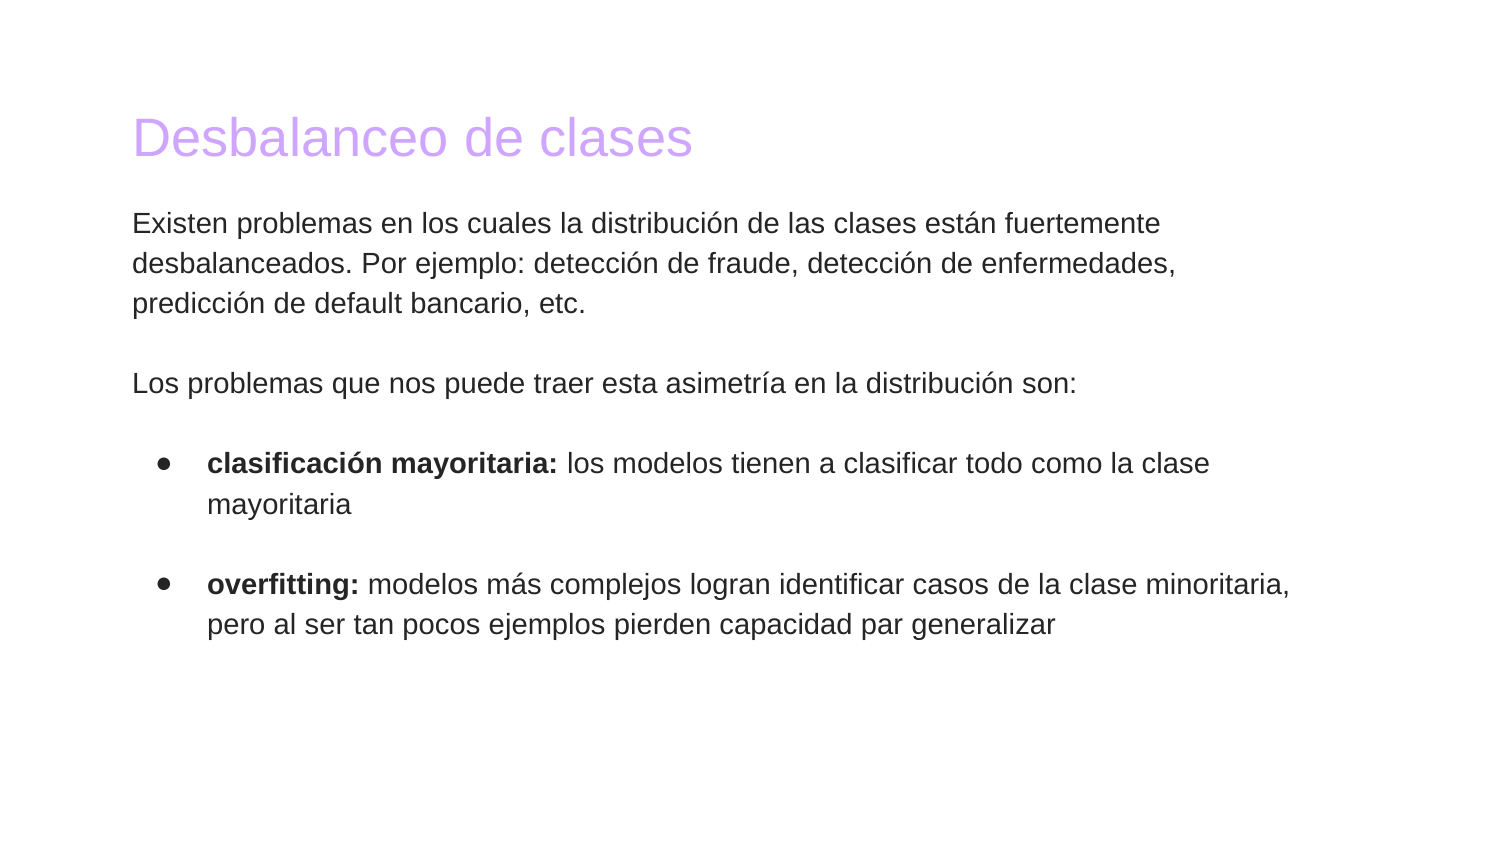

# Desbalanceo de clases
Existen problemas en los cuales la distribución de las clases están fuertemente desbalanceados. Por ejemplo: detección de fraude, detección de enfermedades, predicción de default bancario, etc.

Los problemas que nos puede traer esta asimetría en la distribución son:

clasificación mayoritaria: los modelos tienen a clasificar todo como la clase mayoritaria

overfitting: modelos más complejos logran identificar casos de la clase minoritaria, pero al ser tan pocos ejemplos pierden capacidad par generalizar